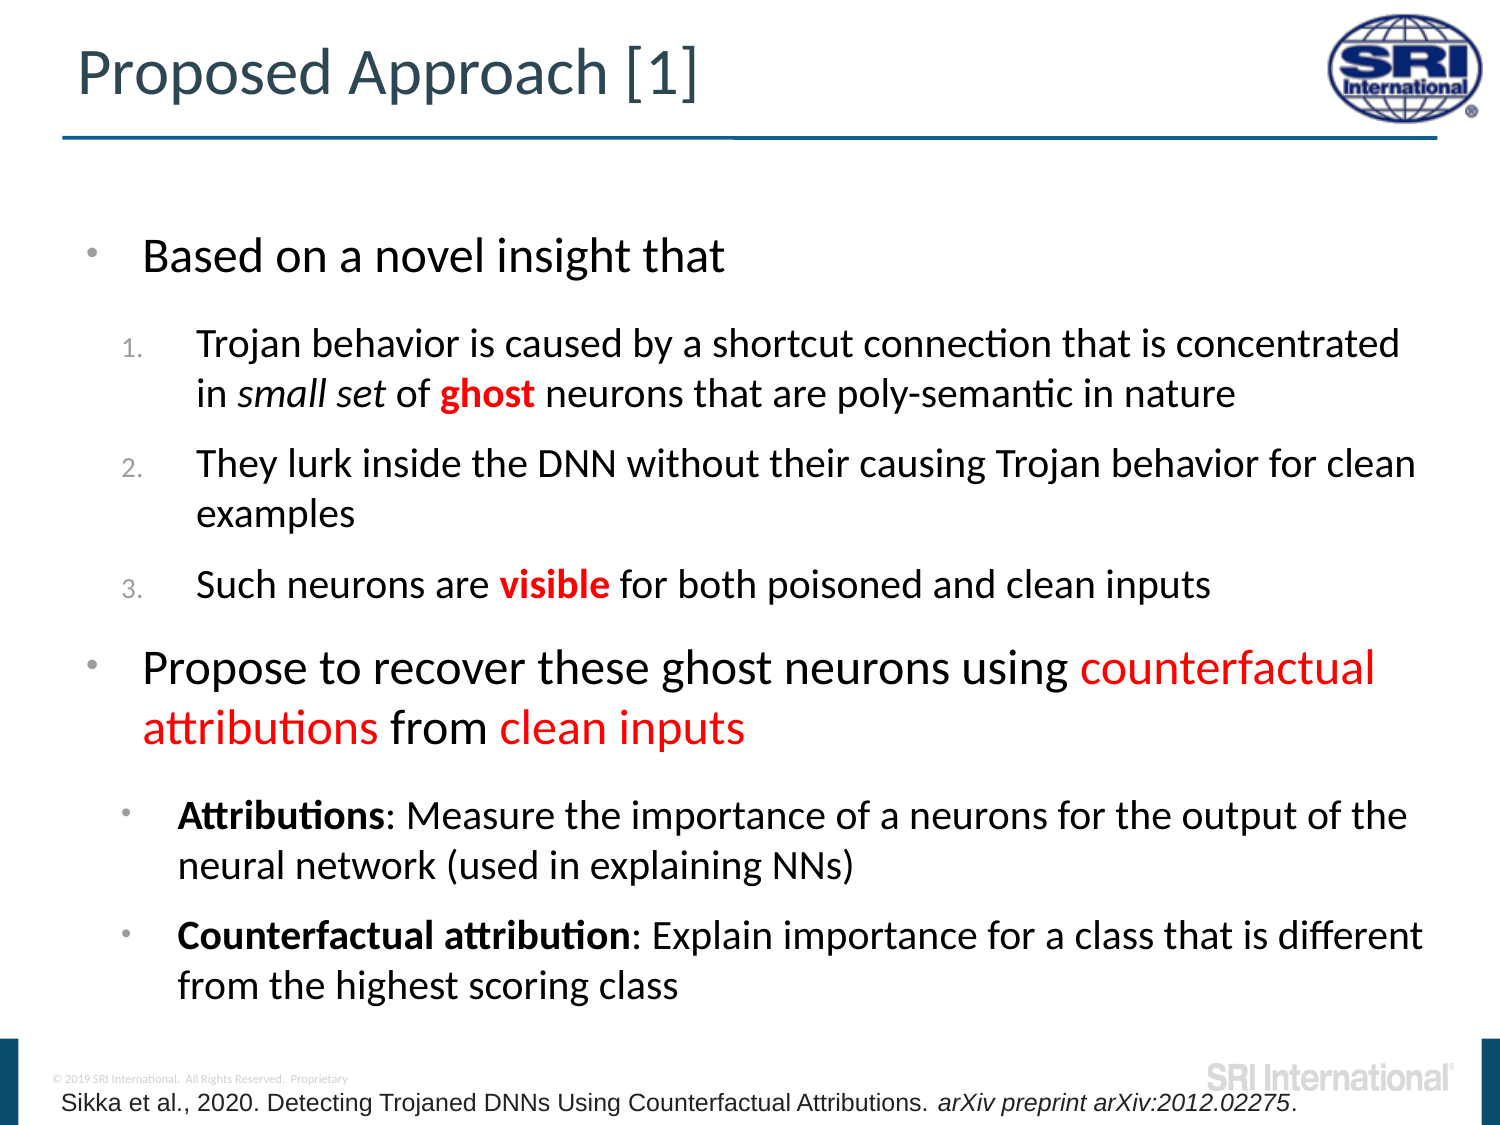

# Proposed Approach [1]
Based on a novel insight that
Trojan behavior is caused by a shortcut connection that is concentrated in small set of ghost neurons that are poly-semantic in nature
They lurk inside the DNN without their causing Trojan behavior for clean examples
Such neurons are visible for both poisoned and clean inputs
Propose to recover these ghost neurons using counterfactual attributions from clean inputs
Attributions: Measure the importance of a neurons for the output of the neural network (used in explaining NNs)
Counterfactual attribution: Explain importance for a class that is different from the highest scoring class
Sikka et al., 2020. Detecting Trojaned DNNs Using Counterfactual Attributions. arXiv preprint arXiv:2012.02275.